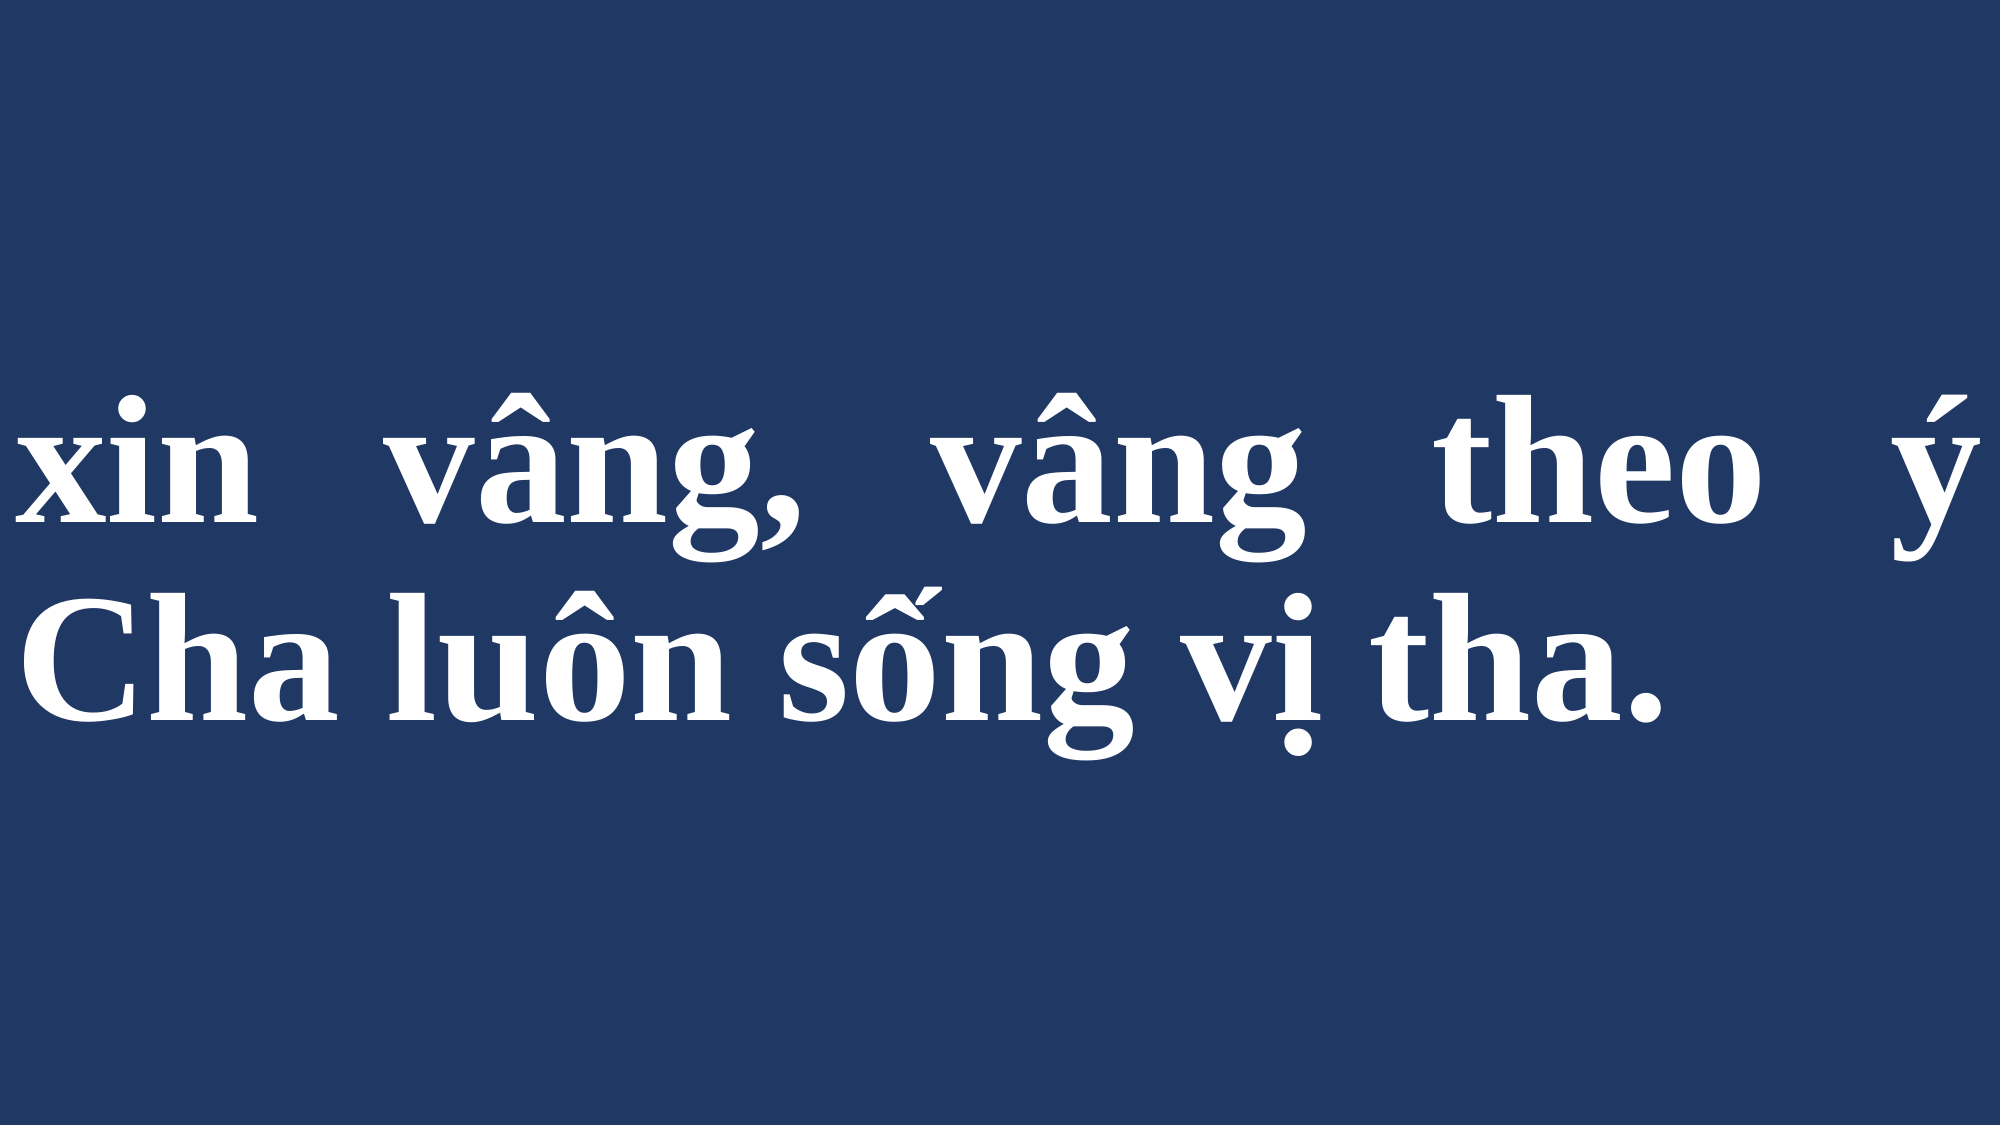

# xin vâng, vâng theo ý Cha luôn sống vị tha.